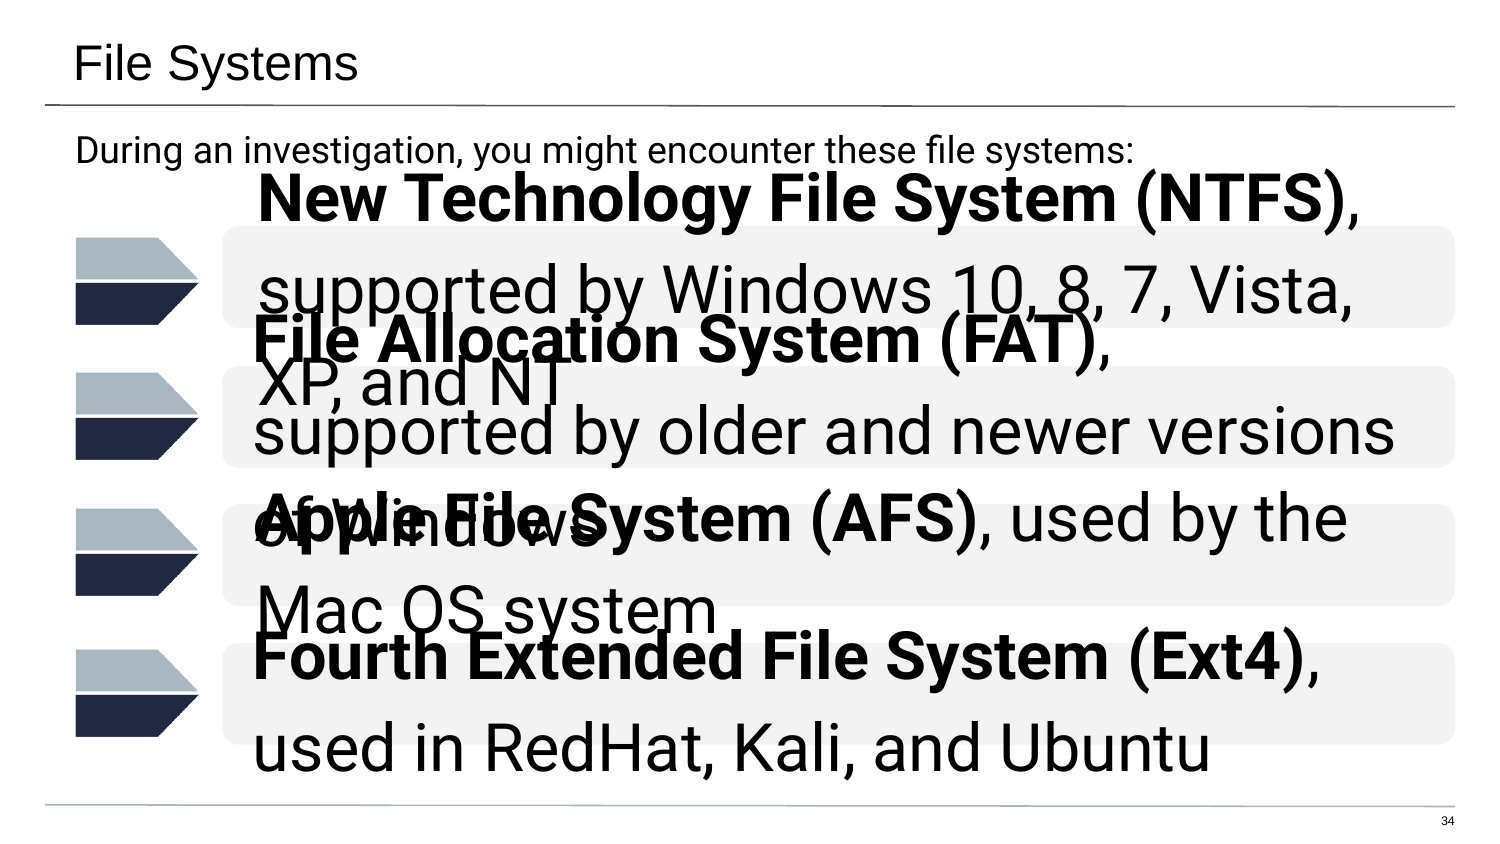

# File Systems
During an investigation, you might encounter these file systems:
New Technology File System (NTFS), supported by Windows 10, 8, 7, Vista, XP, and NT
File Allocation System (FAT), supported by older and newer versions of Windows
Apple File System (AFS), used by the Mac OS system
Fourth Extended File System (Ext4), used in RedHat, Kali, and Ubuntu

34